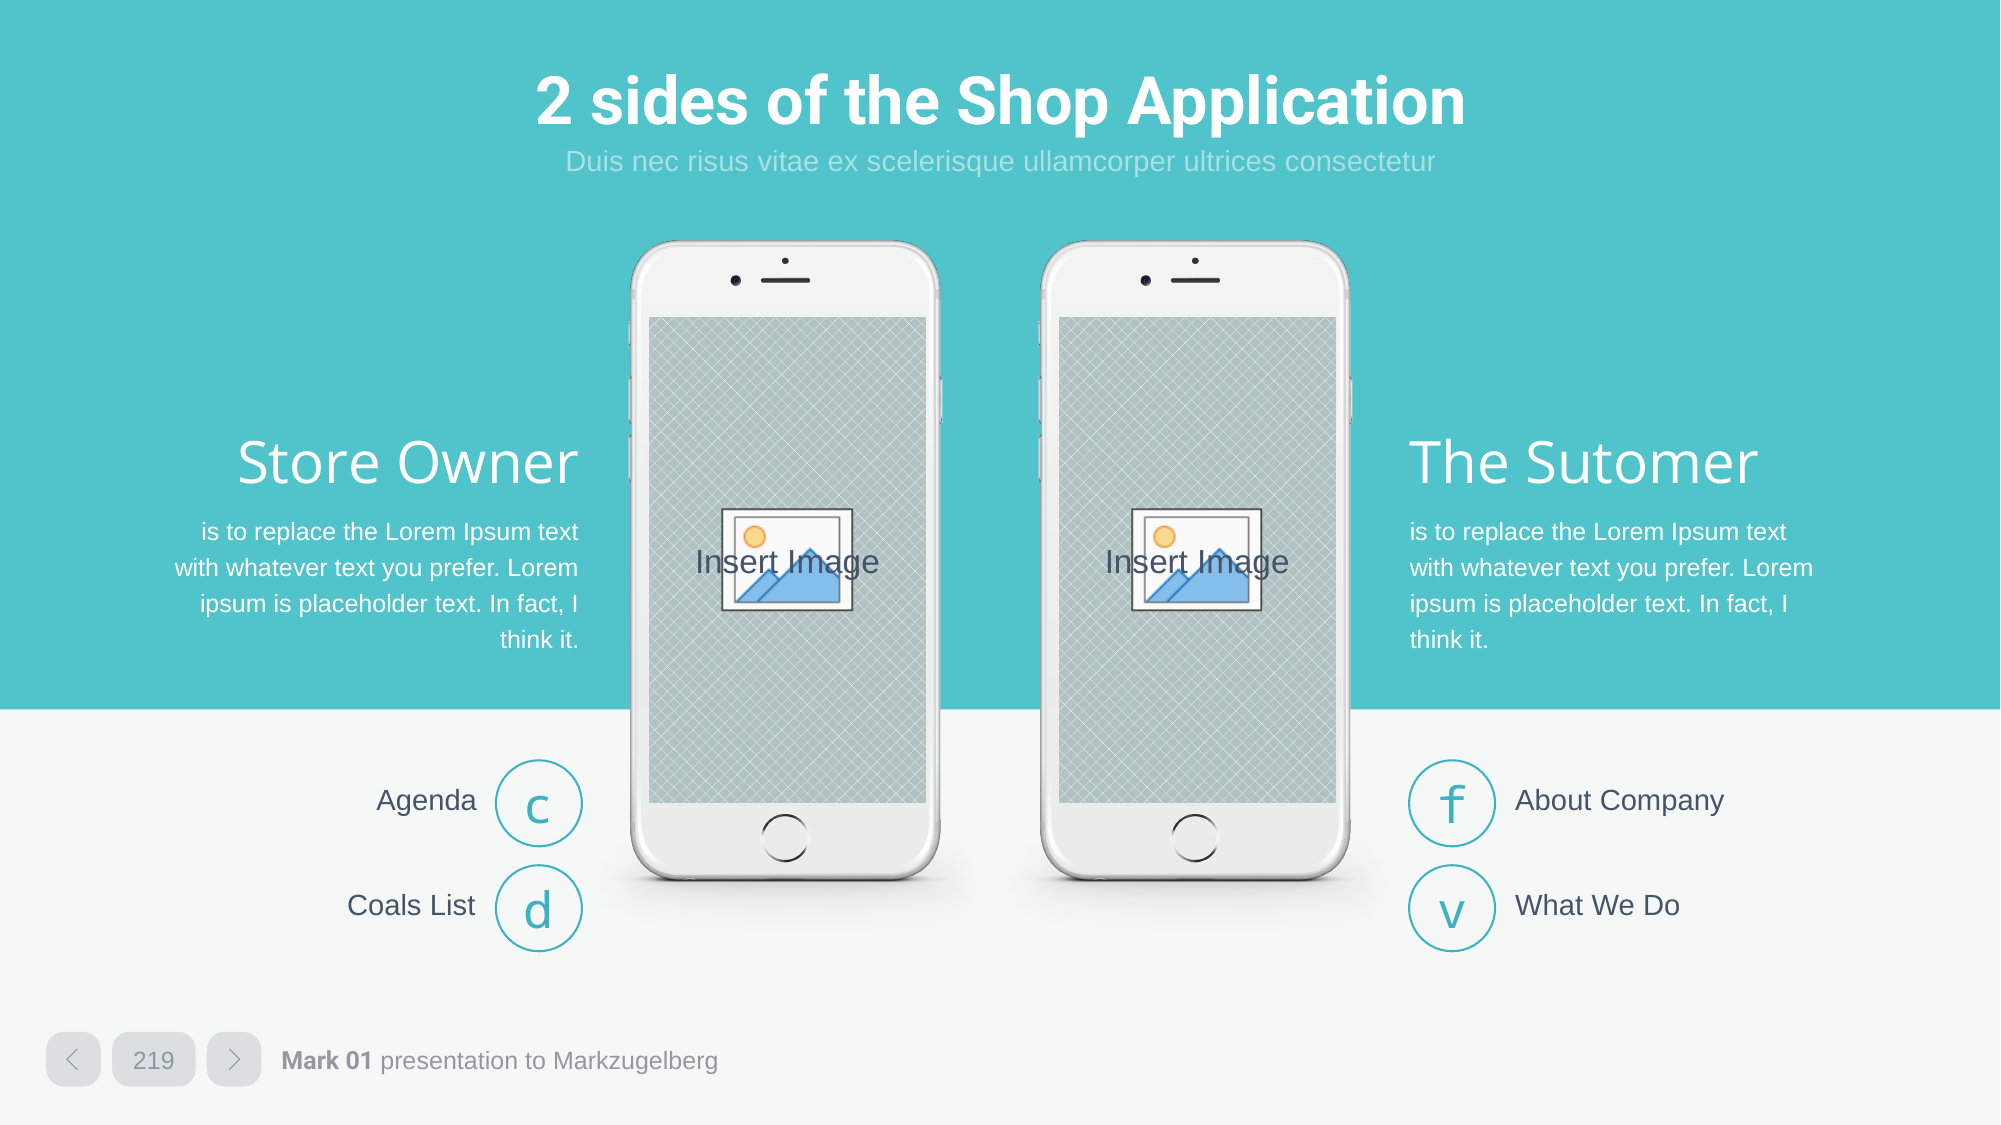

# 2 sides of the Shop Application
Duis nec risus vitae ex scelerisque ullamcorper ultrices consectetur

Store Owner
is to replace the Lorem Ipsum text with whatever text you prefer. Lorem ipsum is placeholder text. In fact, I think it.
The Sutomer
is to replace the Lorem Ipsum text with whatever text you prefer. Lorem ipsum is placeholder text. In fact, I think it.
c
Agenda
f
About Company
d
Coals List
v
What We Do